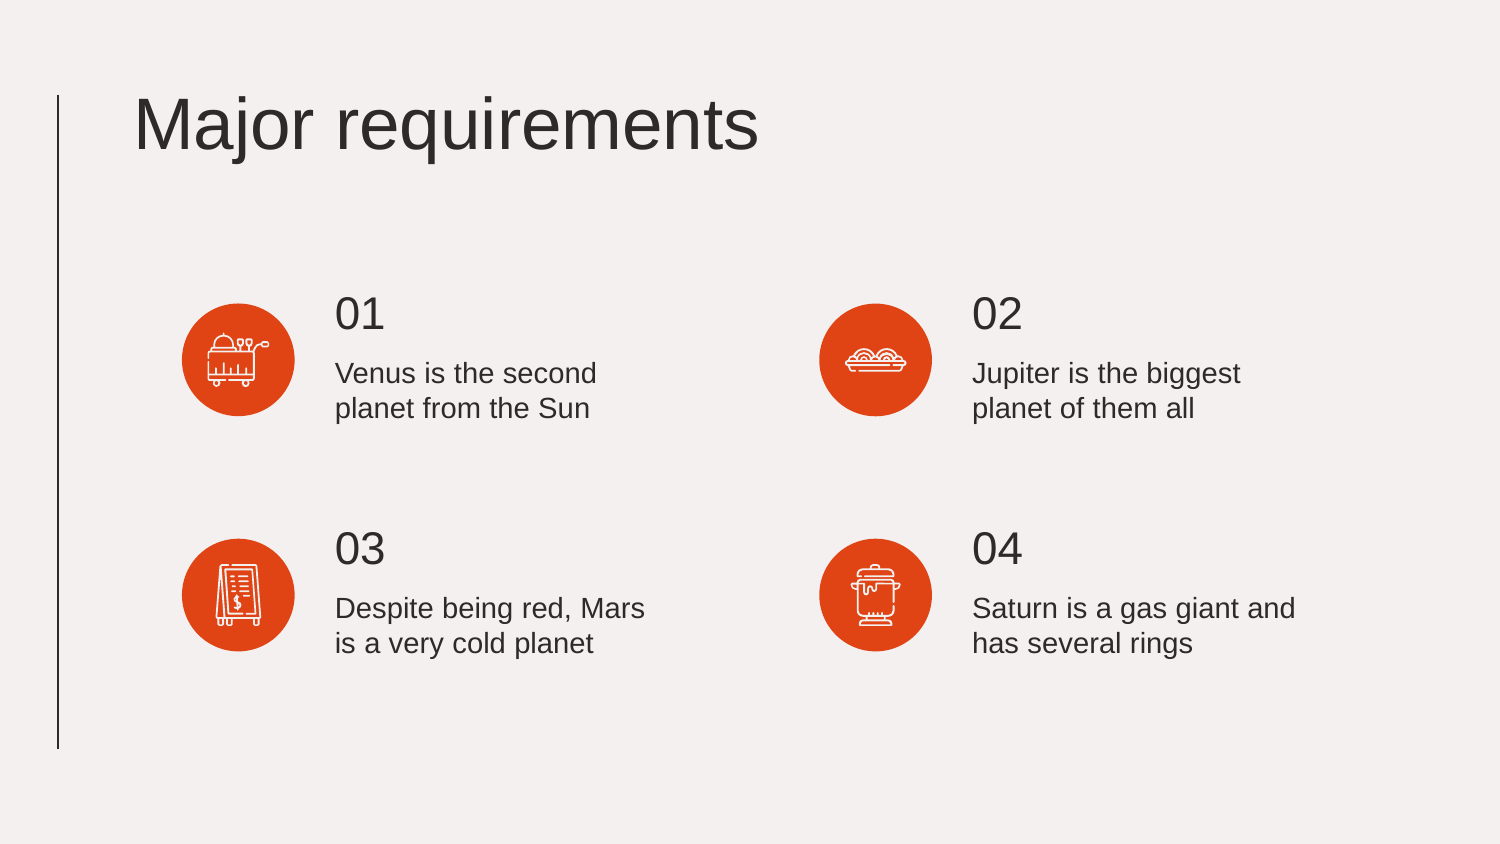

Major requirements
# 01
02

Venus is the second planet from the Sun
Jupiter is the biggest planet of them all

03
04

Despite being red, Mars is a very cold planet
Saturn is a gas giant and has several rings